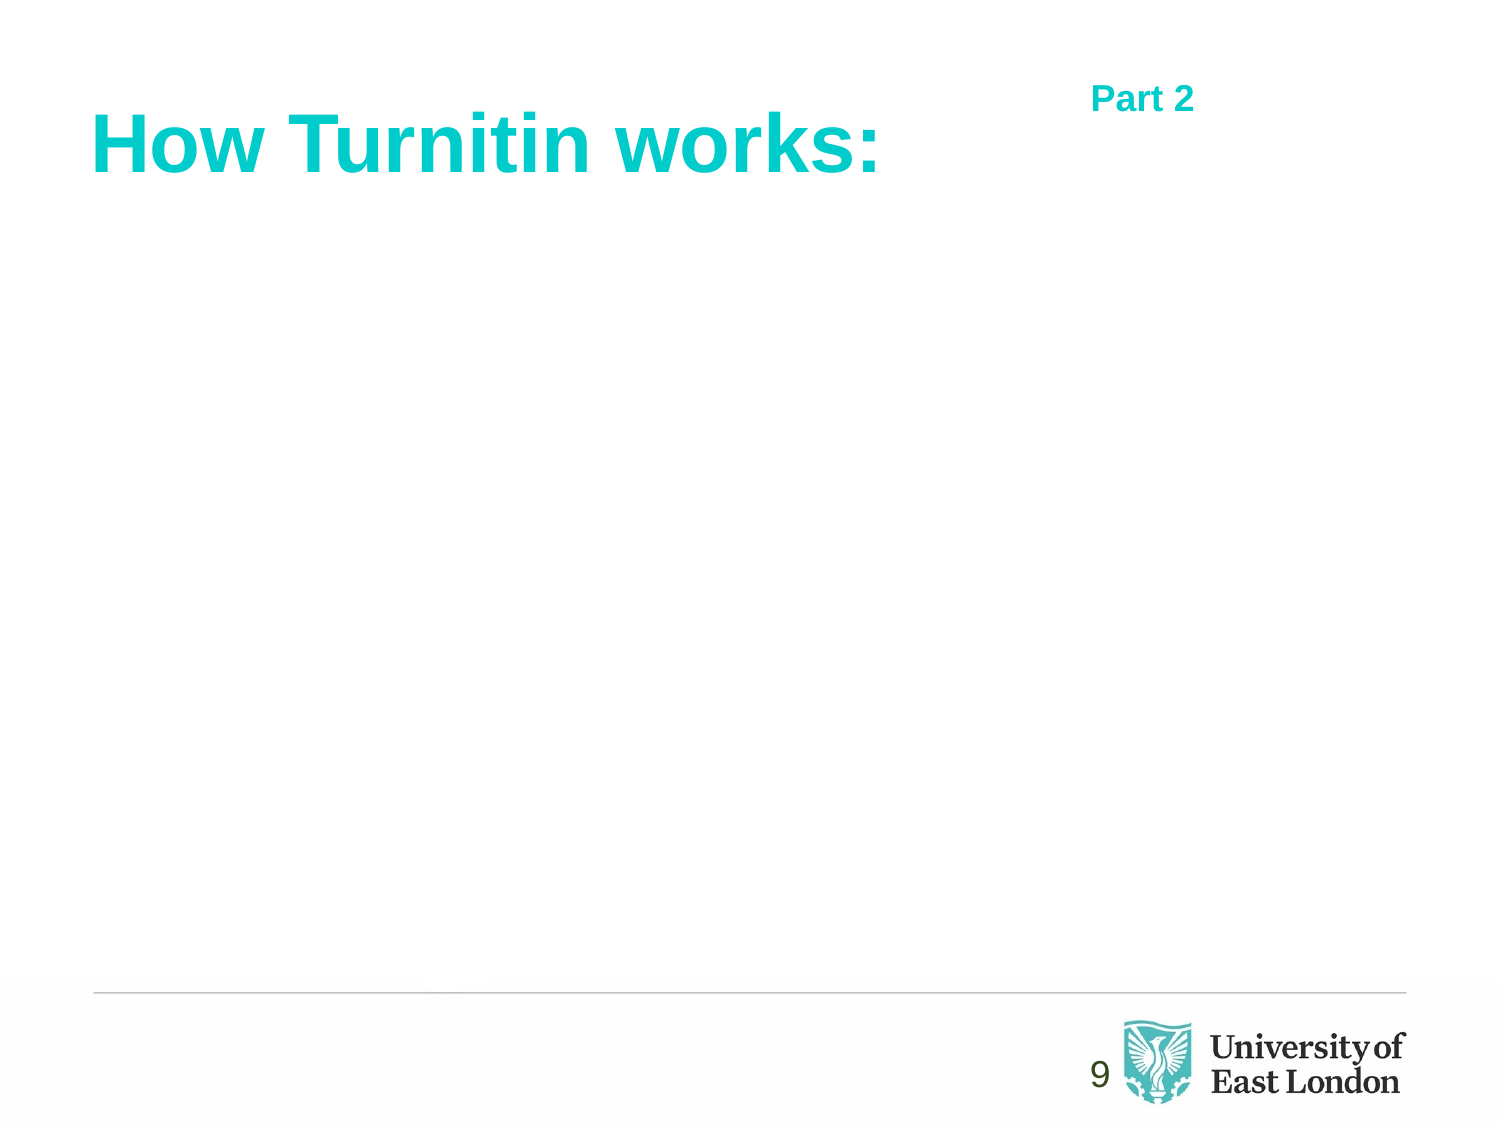

# How Turnitin works:
Part 2
9